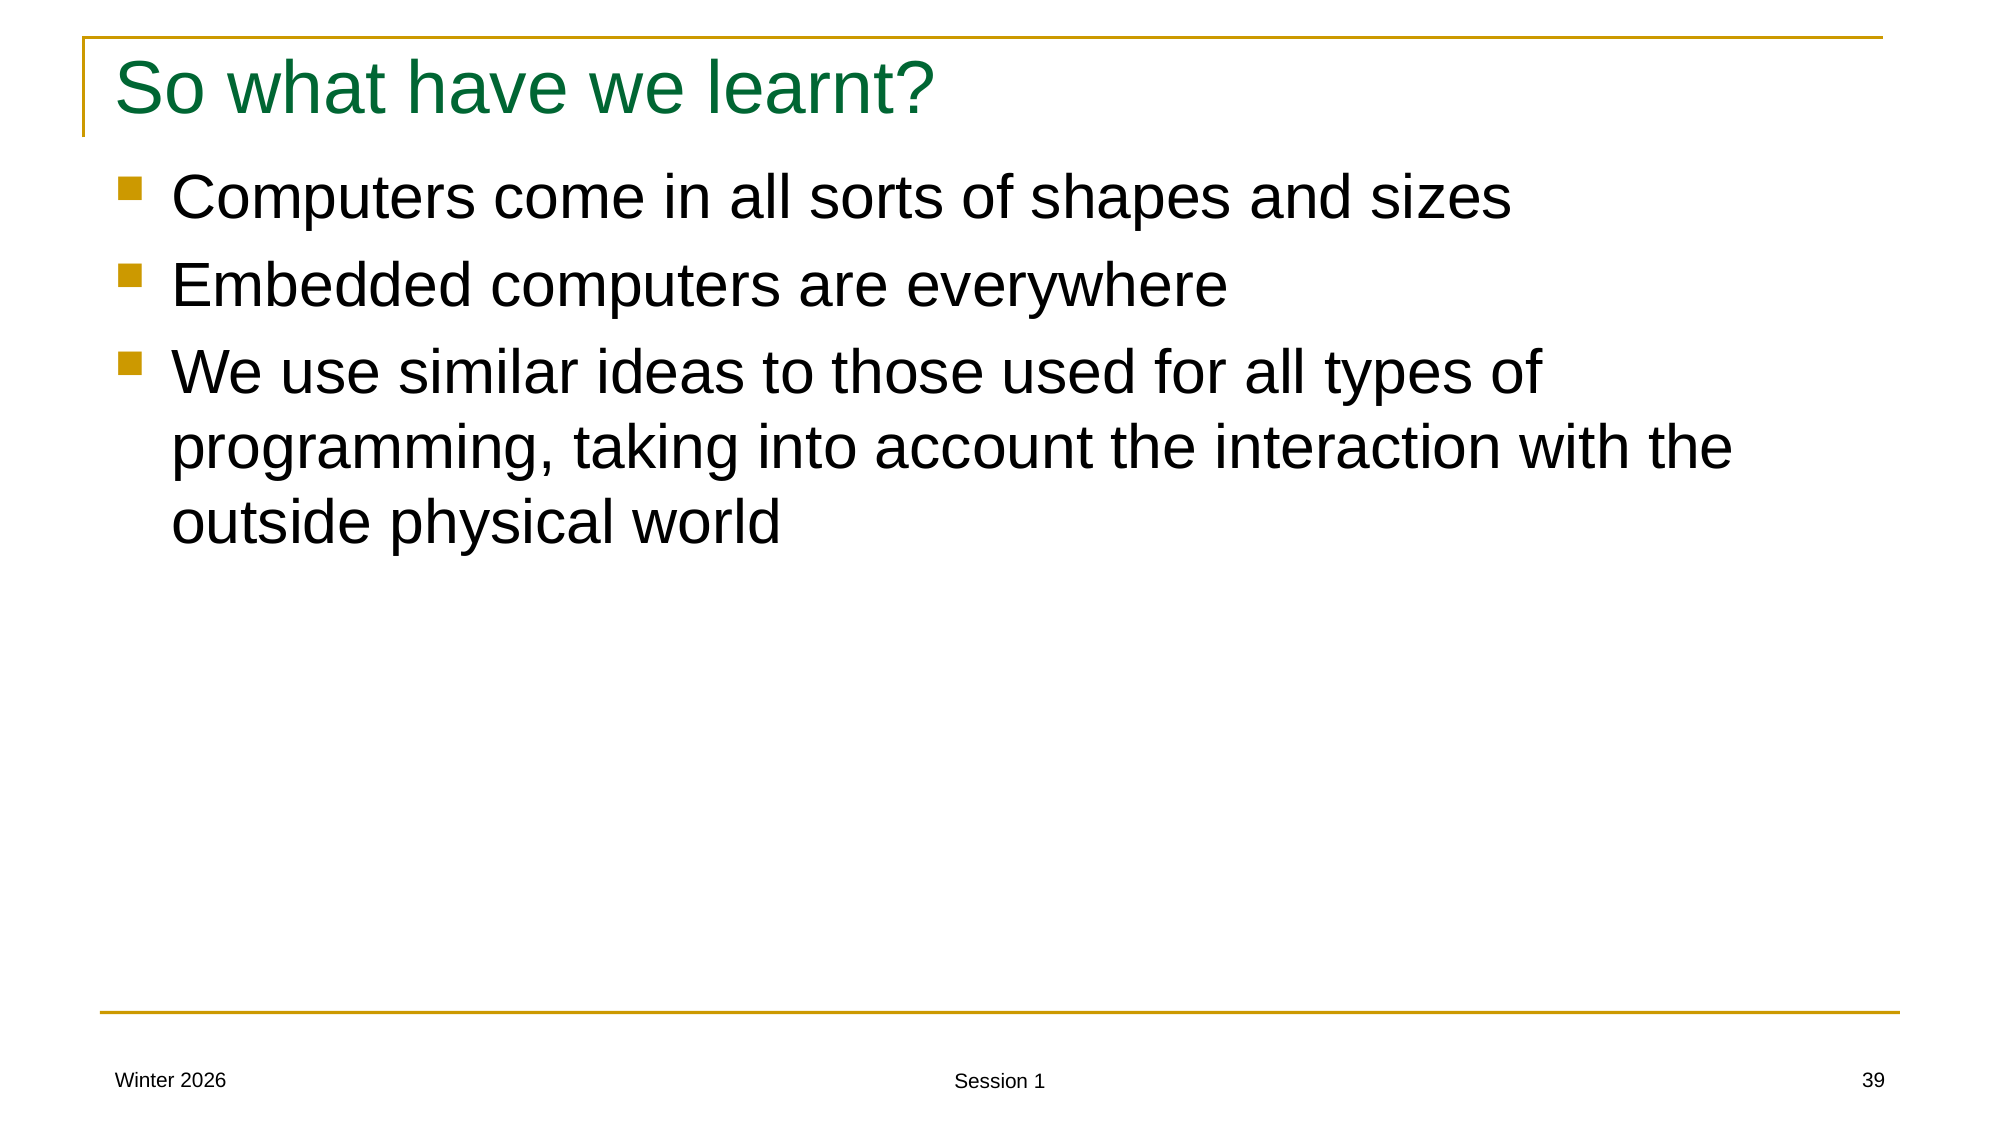

# So what have we learnt?
Computers come in all sorts of shapes and sizes
Embedded computers are everywhere
We use similar ideas to those used for all types of programming, taking into account the interaction with the outside physical world
Winter 2026
39
Session 1